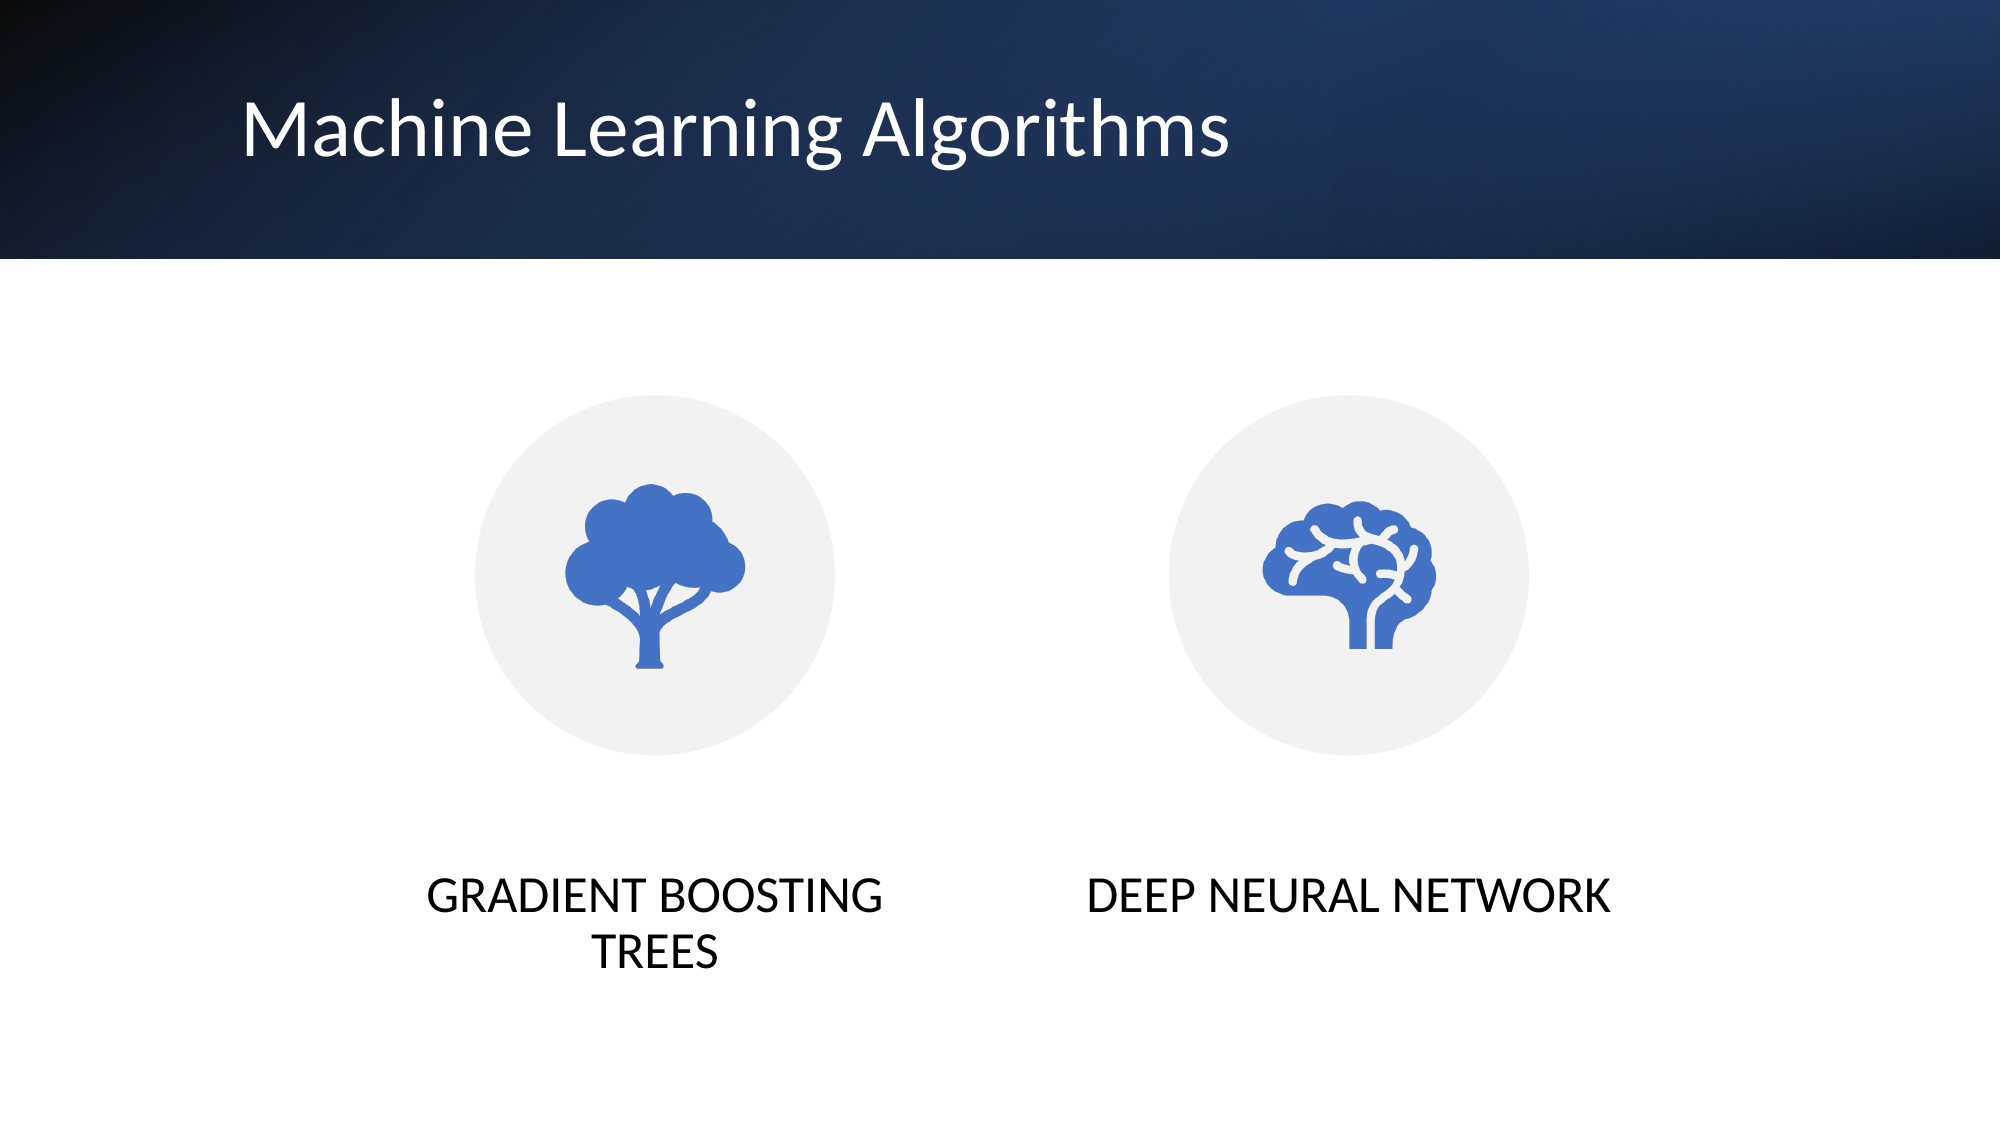

# Machine Learning Algorithms
Gradient Boosting Trees
Deep Neural Network